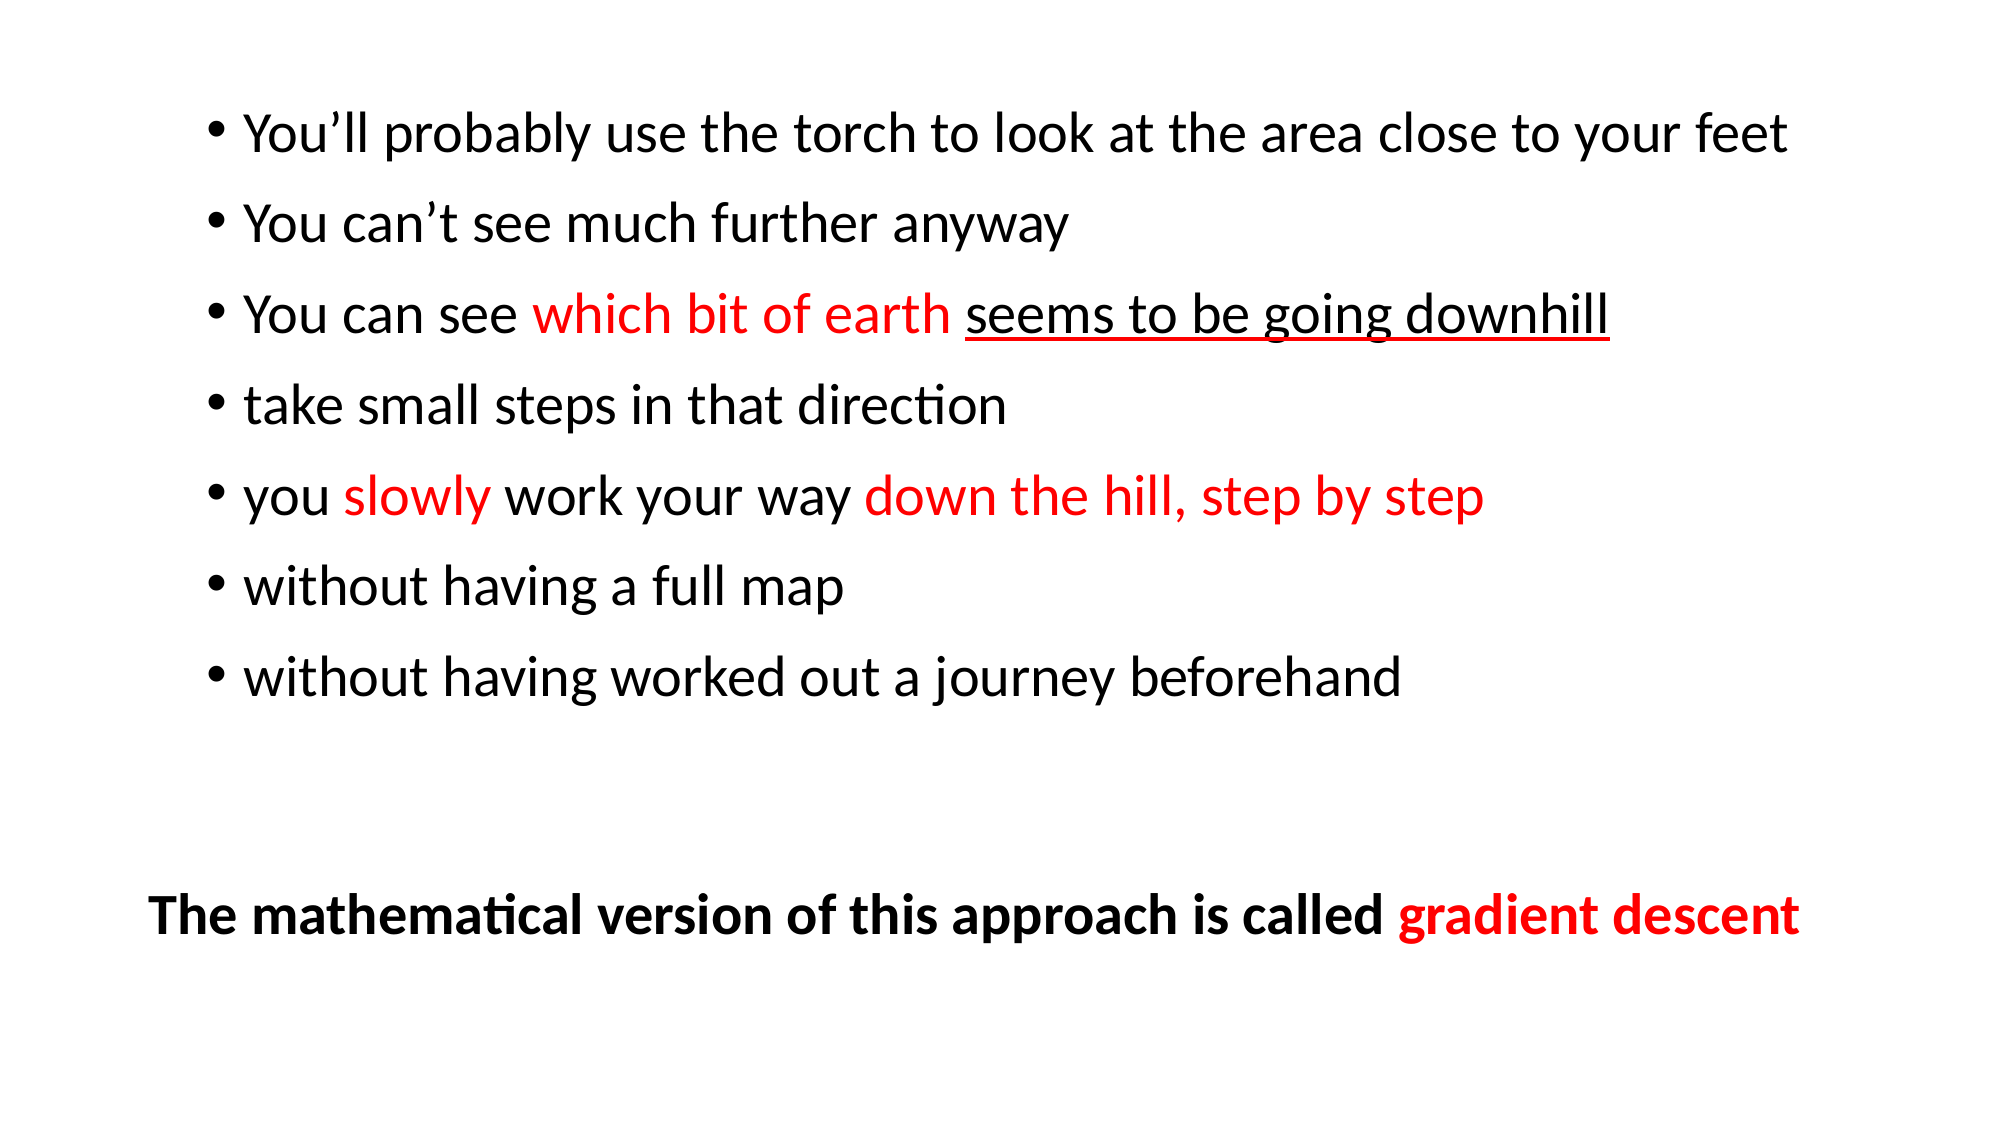

You’ll probably use the torch to look at the area close to your feet
You can’t see much further anyway
You can see which bit of earth seems to be going downhill
take small steps in that direction
you slowly work your way down the hill, step by step
without having a full map
without having worked out a journey beforehand
The mathematical version of this approach is called gradient descent